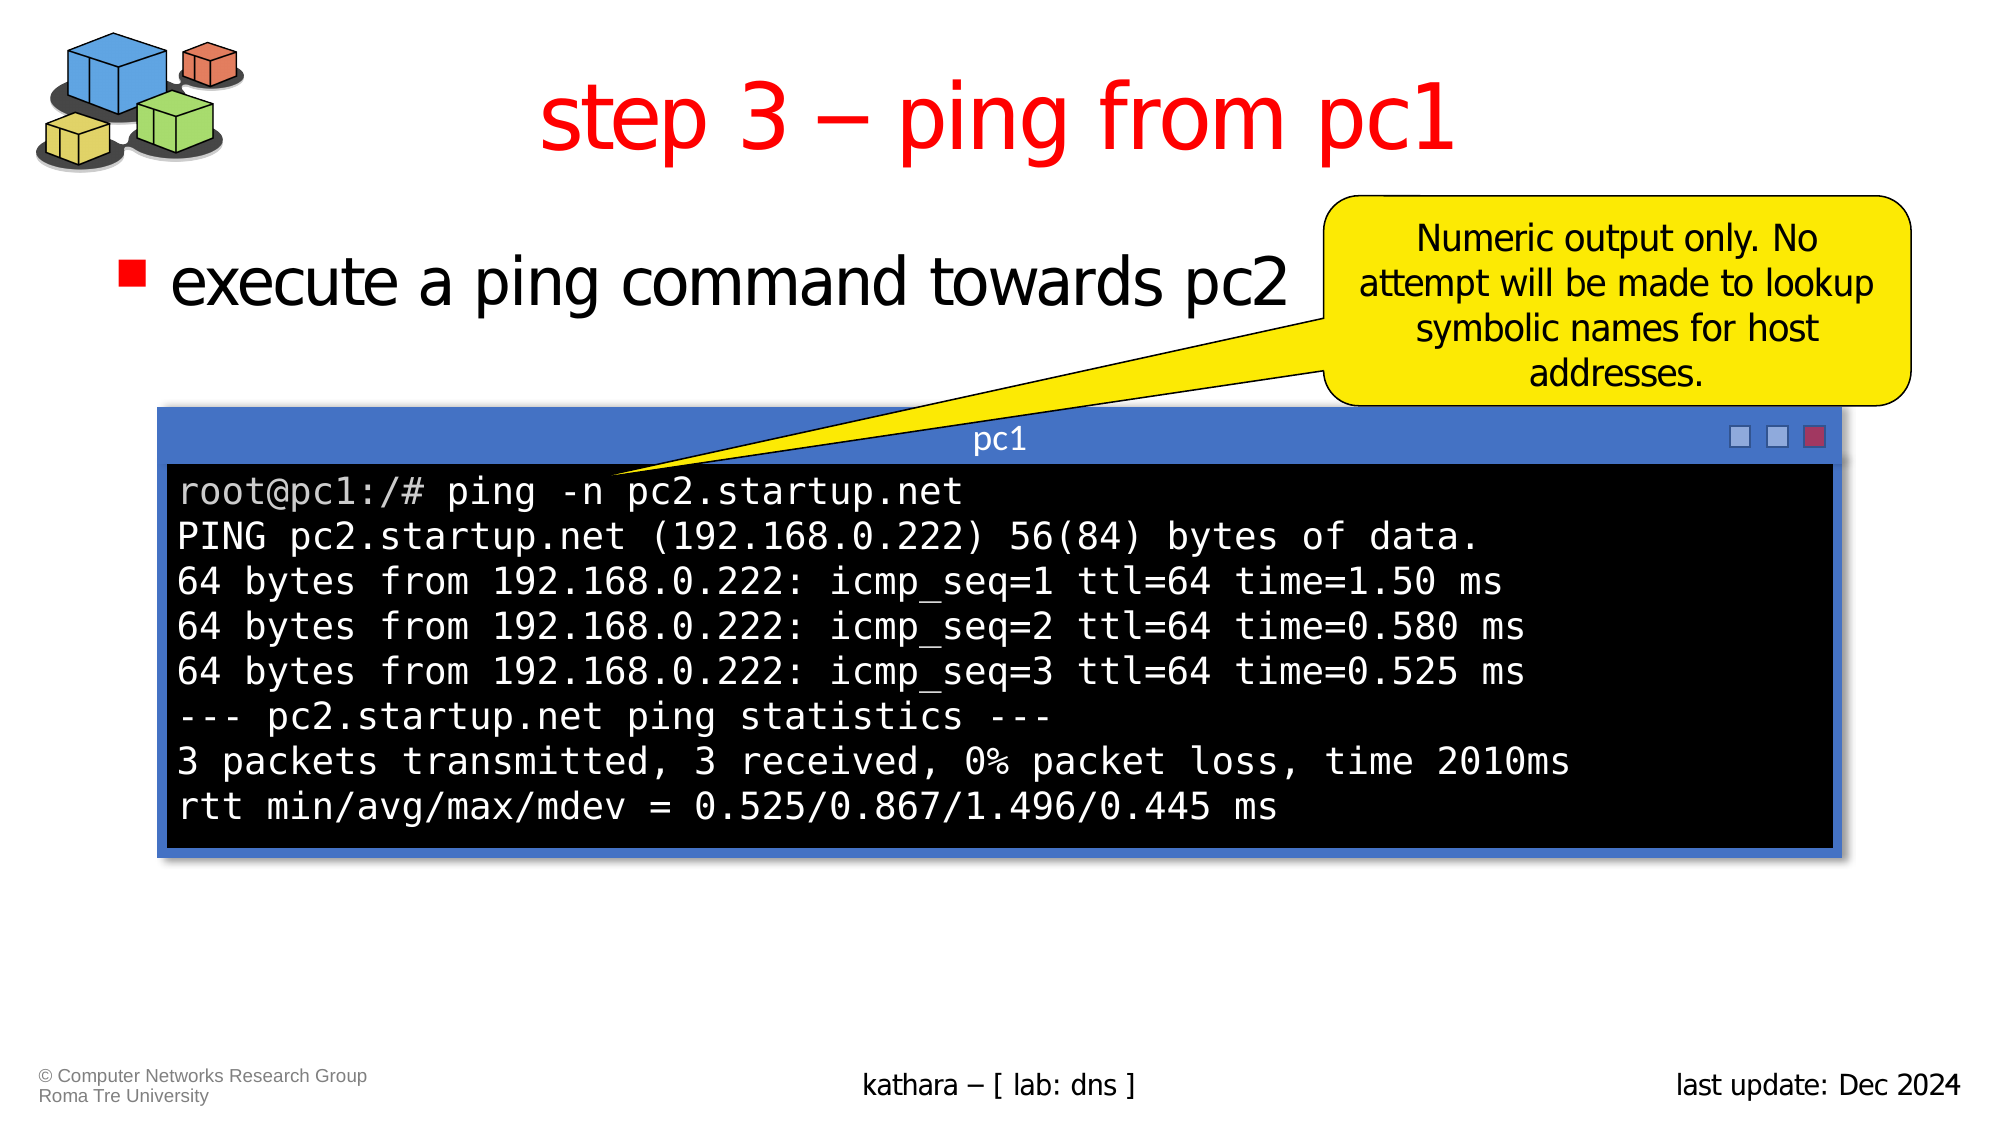

# step 3 – ping from pc1
Numeric output only. No attempt will be made to lookup symbolic names for host addresses.
execute a ping command towards pc2
pc1

root@pc1:/# ping -n pc2.startup.net
PING pc2.startup.net (192.168.0.222) 56(84) bytes of data.
64 bytes from 192.168.0.222: icmp_seq=1 ttl=64 time=1.50 ms
64 bytes from 192.168.0.222: icmp_seq=2 ttl=64 time=0.580 ms
64 bytes from 192.168.0.222: icmp_seq=3 ttl=64 time=0.525 ms
--- pc2.startup.net ping statistics ---
3 packets transmitted, 3 received, 0% packet loss, time 2010ms
rtt min/avg/max/mdev = 0.525/0.867/1.496/0.445 ms
kathara – [ lab: dns ]
last update: Dec 2024